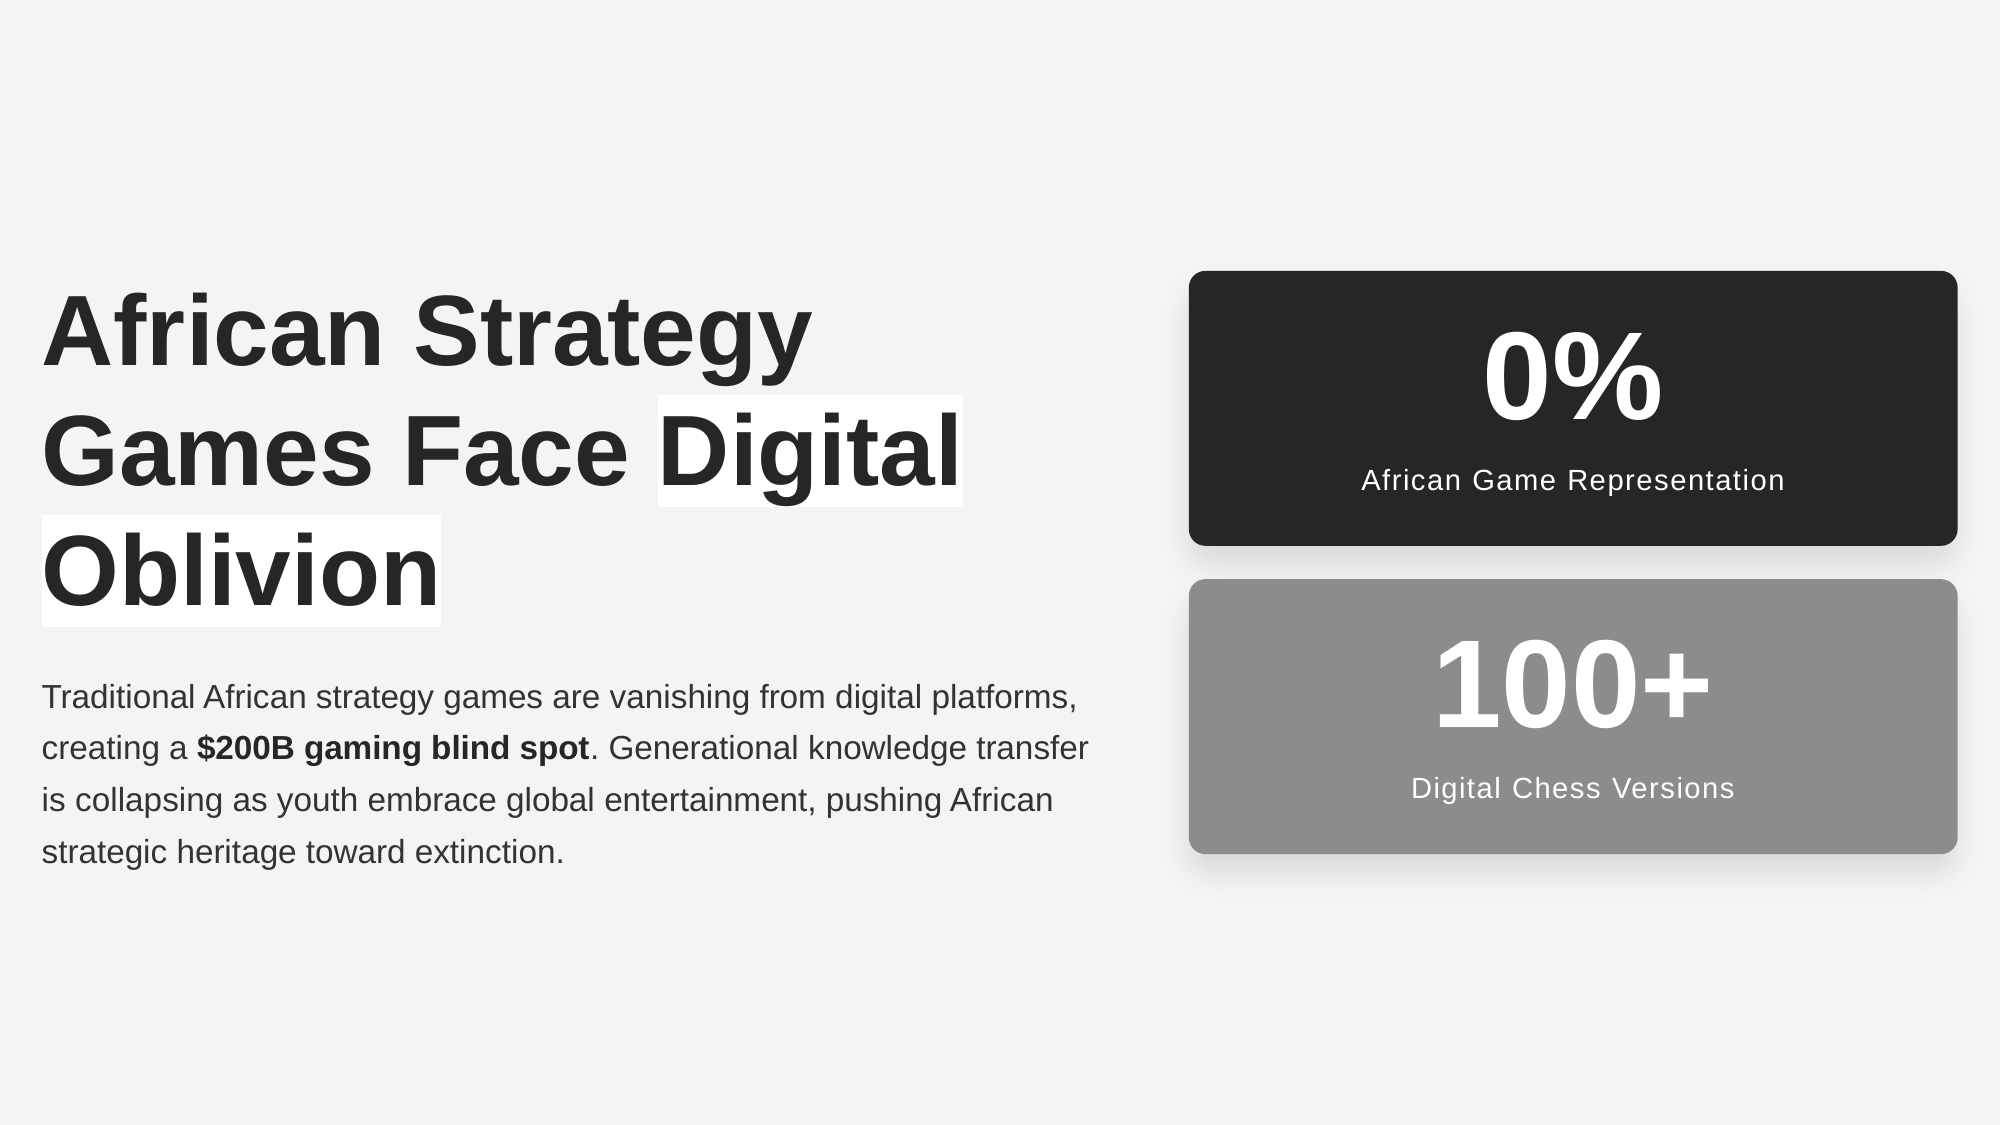

African Strategy Games Face Digital Oblivion

0%
African Game Representation

100+
Traditional African strategy games are vanishing from digital platforms, creating a $200B gaming blind spot. Generational knowledge transfer is collapsing as youth embrace global entertainment, pushing African strategic heritage toward extinction.
Digital Chess Versions